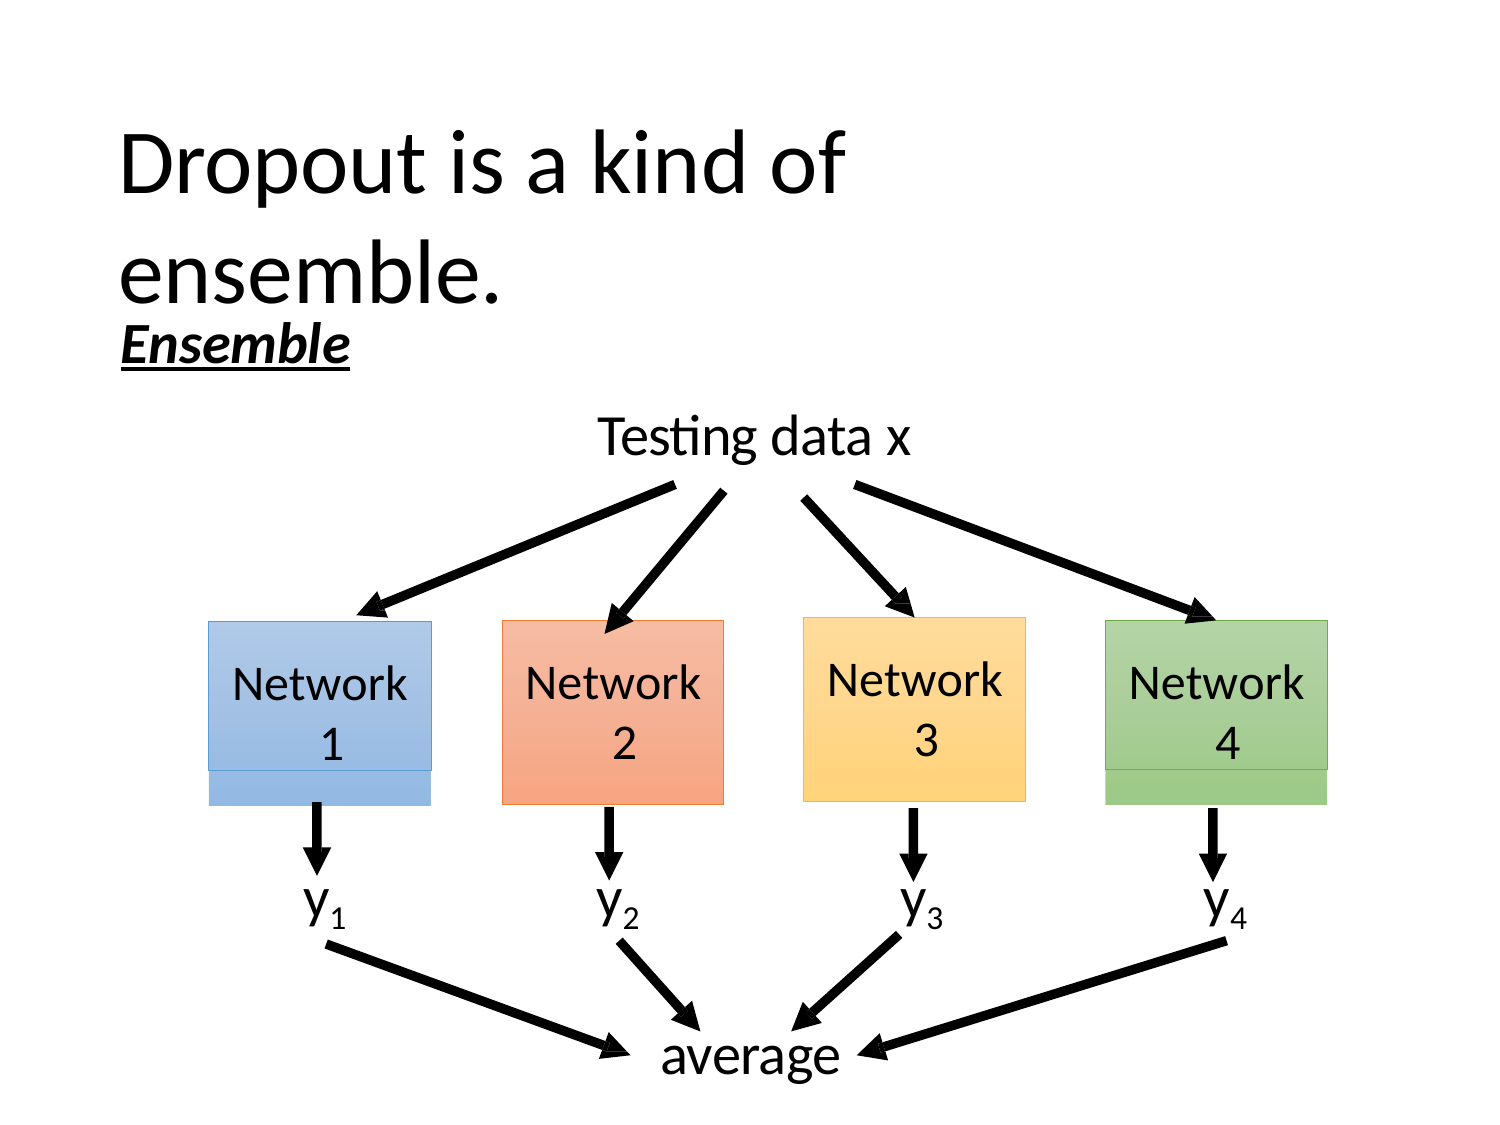

# Dropout is a kind of ensemble.
Ensemble
Testing data x

Network  4

Network  1
Network  3
Network  2

y1
y2
y3
y4

average